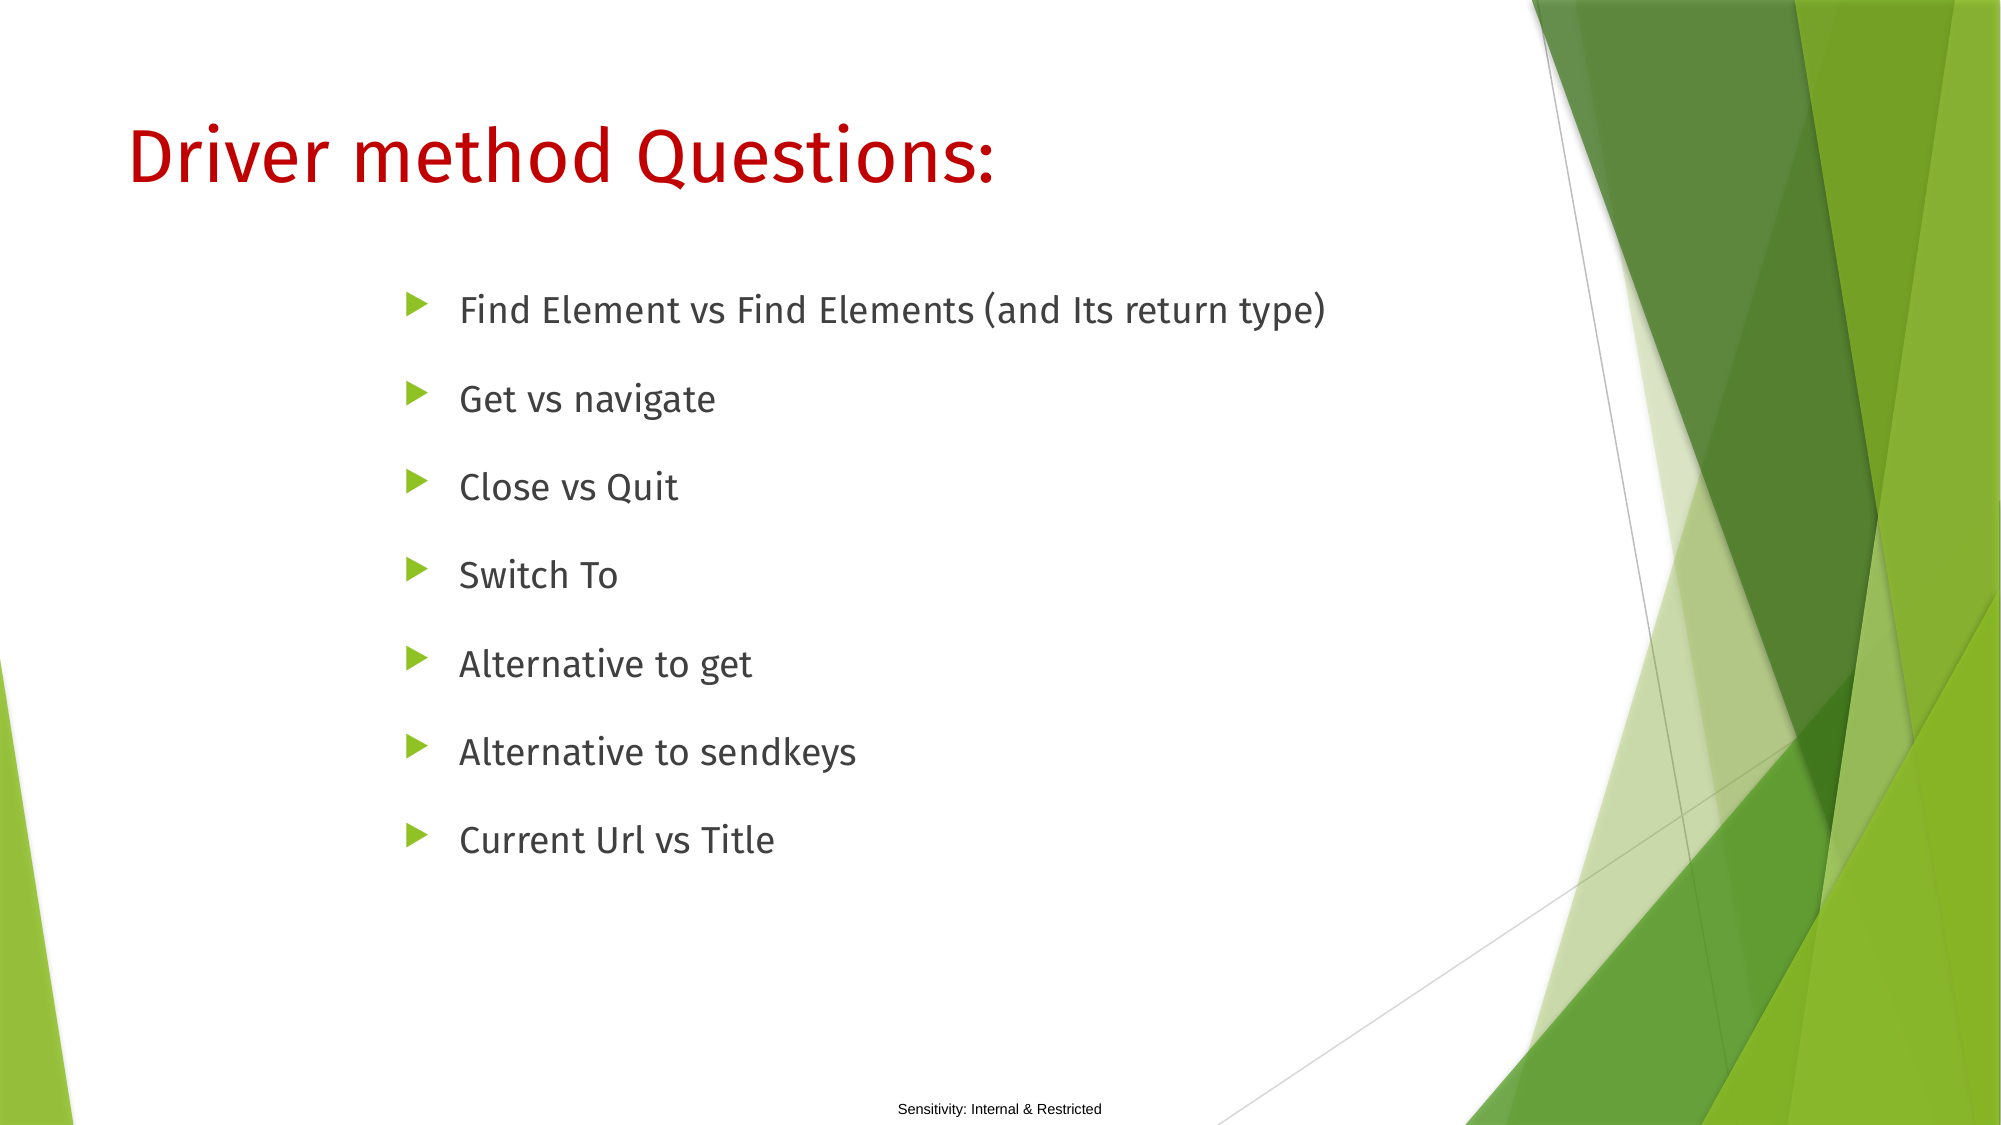

# Driver method Questions:
Find Element vs Find Elements (and Its return type)
Get vs navigate
Close vs Quit
Switch To
Alternative to get
Alternative to sendkeys
Current Url vs Title